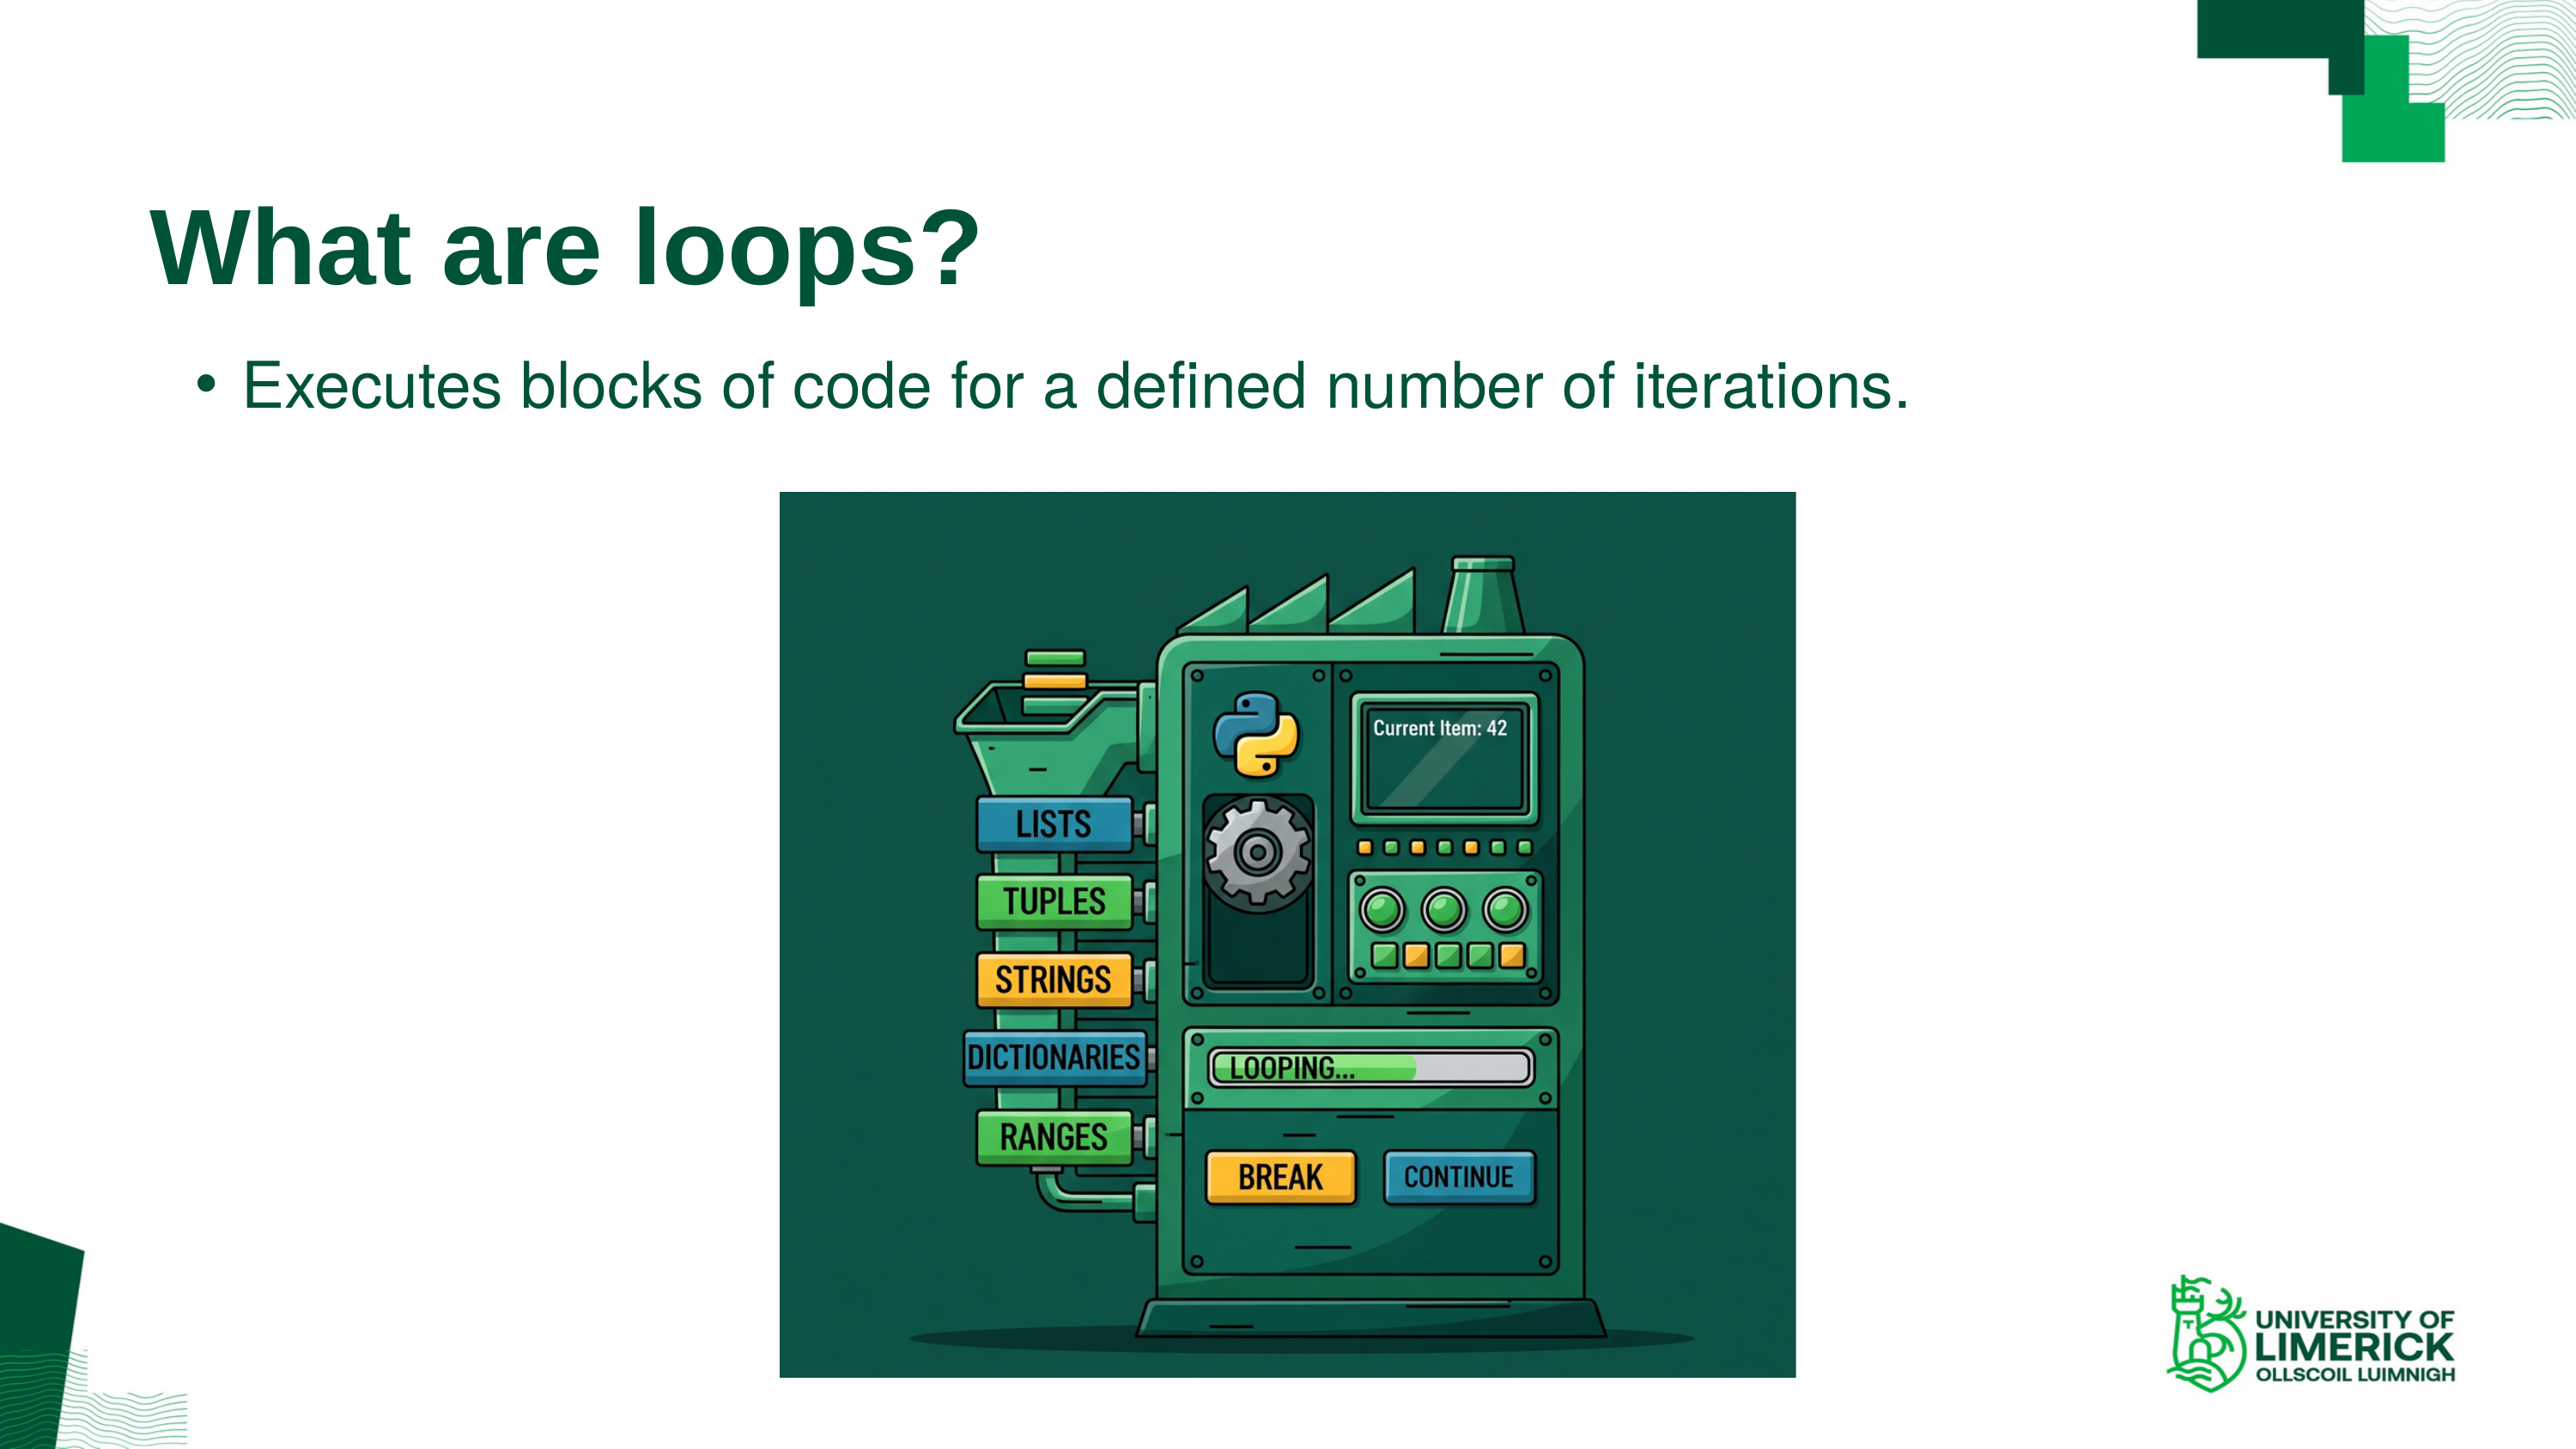

What are loops?
Executes blocks of code for a defined number of iterations.